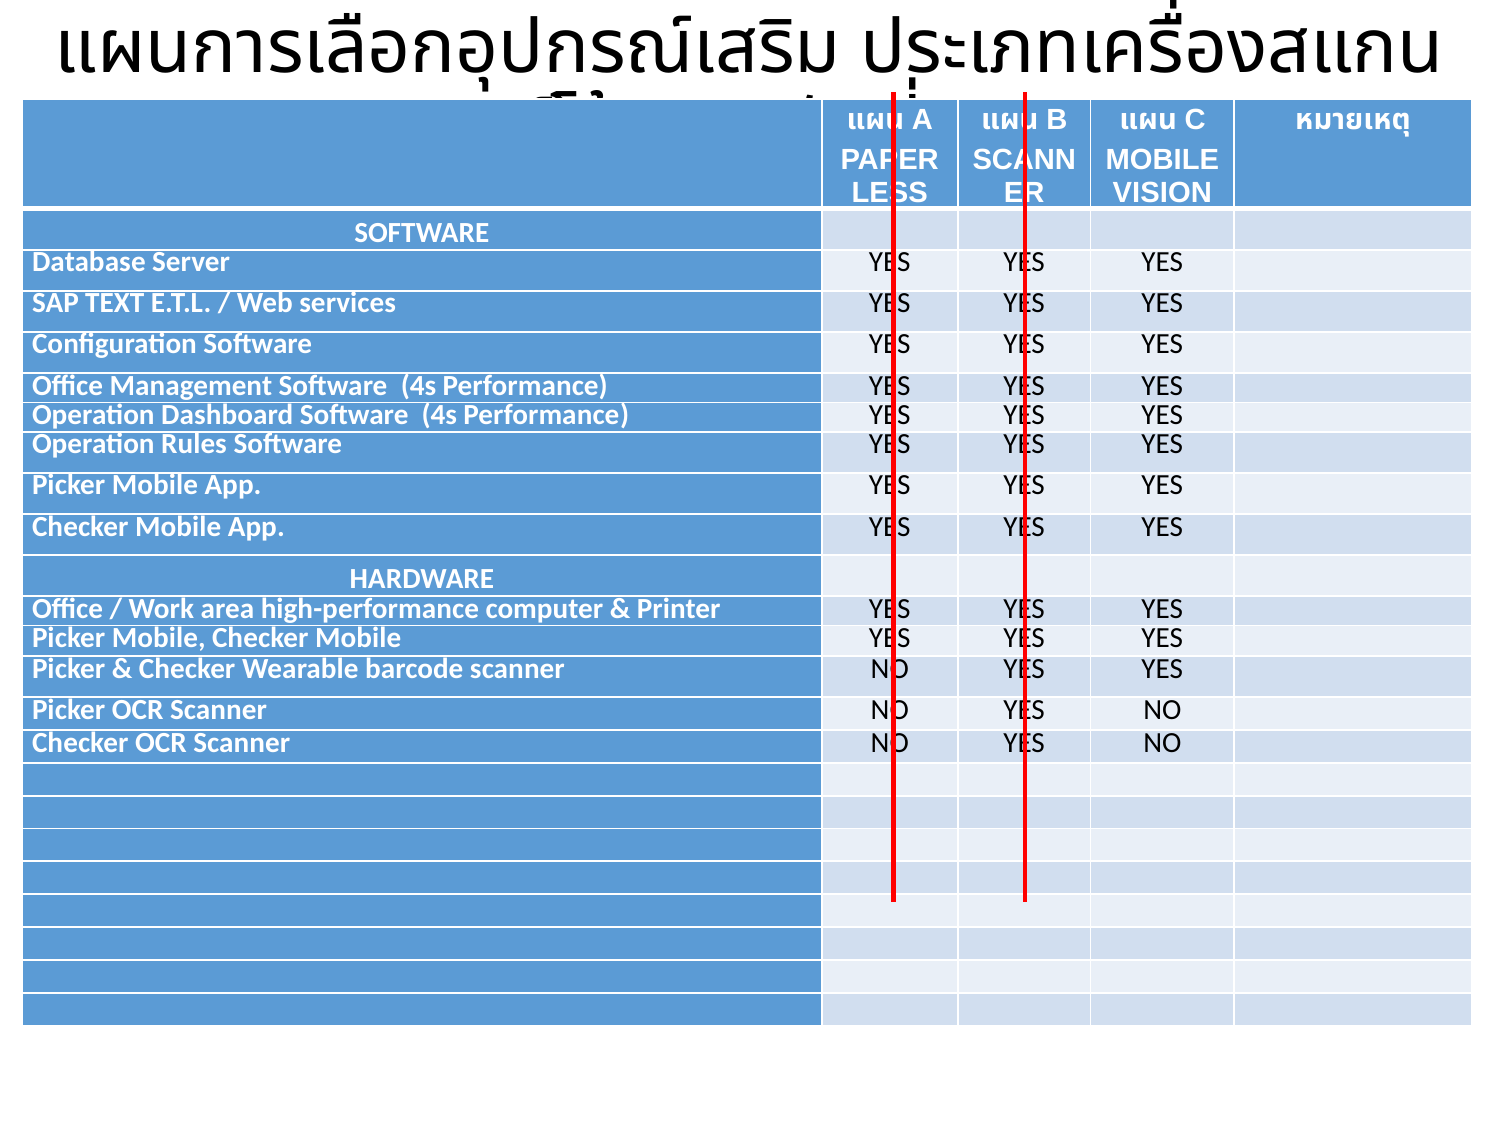

แผนการเลือกอุปกรณ์เสริม ประเภทเครื่องสแกน บาร์โค้ด และวันที่ผลิต

|  | แผน A PAPERLESS | แผน B SCANNER | แผน C MOBILE VISION | หมายเหตุ |
| --- | --- | --- | --- | --- |
| SOFTWARE |  |  |  |  |
| Database Server | YES | YES | YES |  |
| SAP TEXT E.T.L. / Web services | YES | YES | YES |  |
| Configuration Software | YES | YES | YES |  |
| Office Management Software (4s Performance) | YES | YES | YES |  |
| Operation Dashboard Software (4s Performance) | YES | YES | YES |  |
| Operation Rules Software | YES | YES | YES |  |
| Picker Mobile App. | YES | YES | YES |  |
| Checker Mobile App. | YES | YES | YES |  |
| HARDWARE |  |  |  |  |
| Office / Work area high-performance computer & Printer | YES | YES | YES |  |
| Picker Mobile, Checker Mobile | YES | YES | YES |  |
| Picker & Checker Wearable barcode scanner | NO | YES | YES |  |
| Picker OCR Scanner | NO | YES | NO |  |
| Checker OCR Scanner | NO | YES | NO |  |
|  |  |  |  |  |
|  |  |  |  |  |
|  |  |  |  |  |
|  |  |  |  |  |
|  |  |  |  |  |
|  |  |  |  |  |
|  |  |  |  |  |
|  |  |  |  |  |